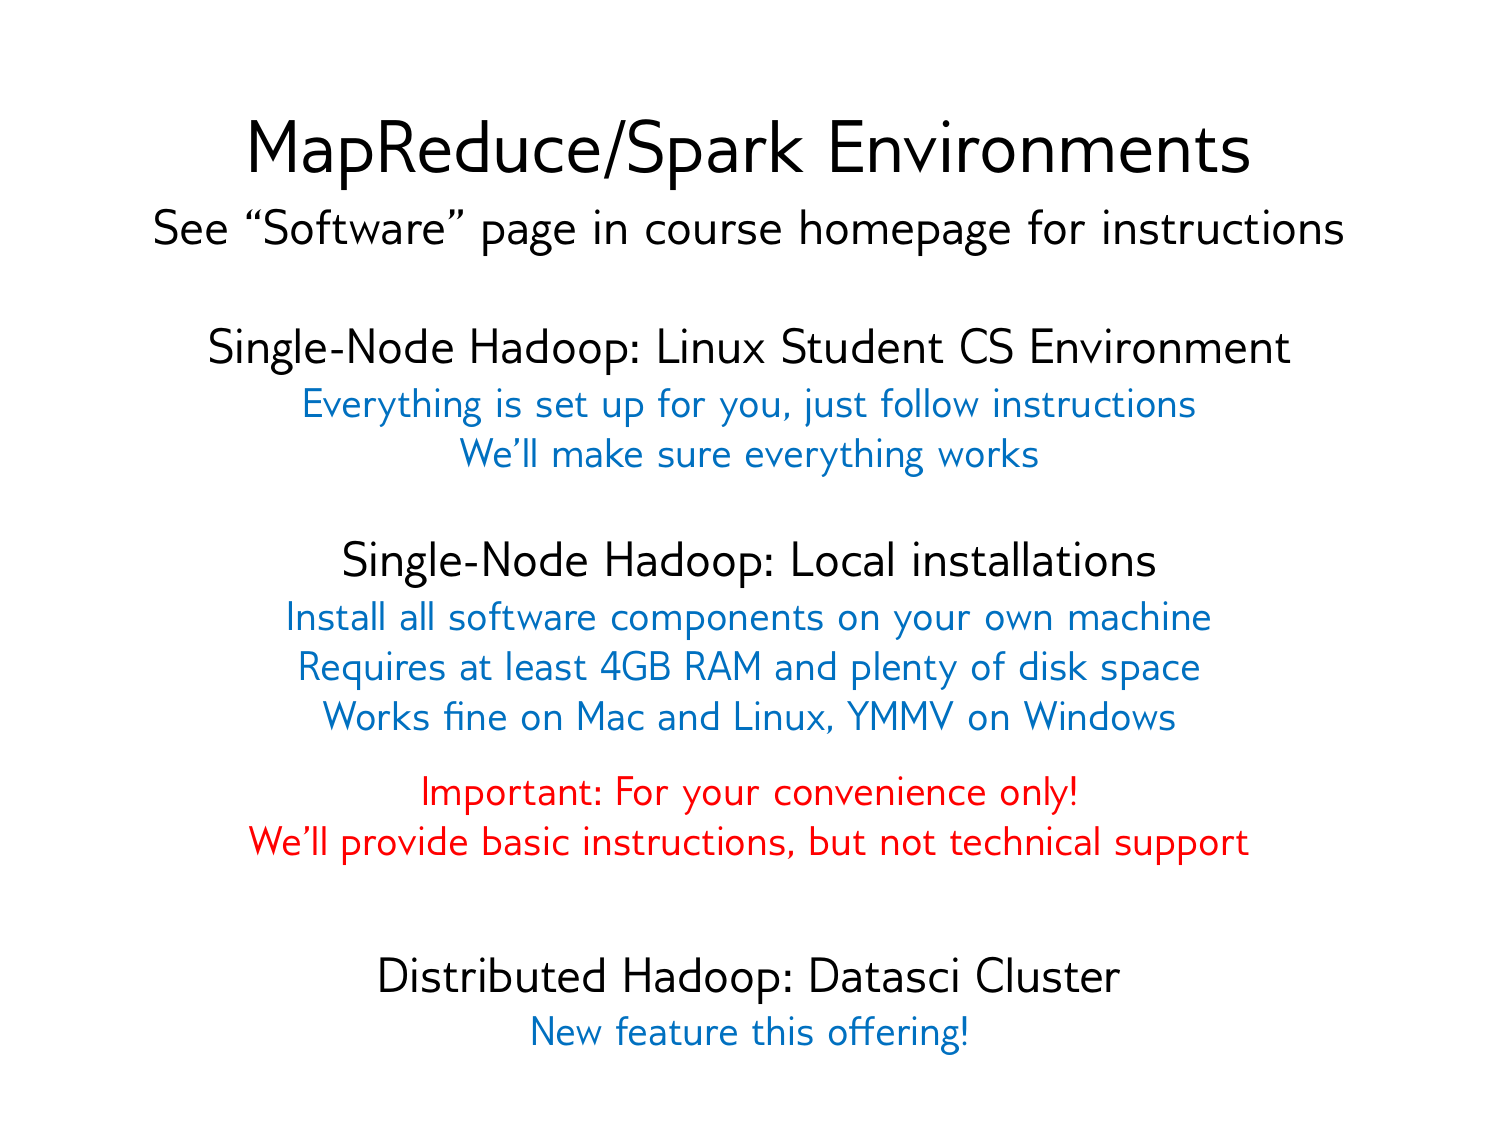

MapReduce/Spark Environments
See “Software” page in course homepage for instructions
Single-Node Hadoop: Linux Student CS Environment
Everything is set up for you, just follow instructions
We’ll make sure everything works
Single-Node Hadoop: Local installations
Install all software components on your own machine
Requires at least 4GB RAM and plenty of disk space
Works fine on Mac and Linux, YMMV on Windows

Important: For your convenience only!
We’ll provide basic instructions, but not technical support
Distributed Hadoop: Datasci Cluster
New feature this offering!